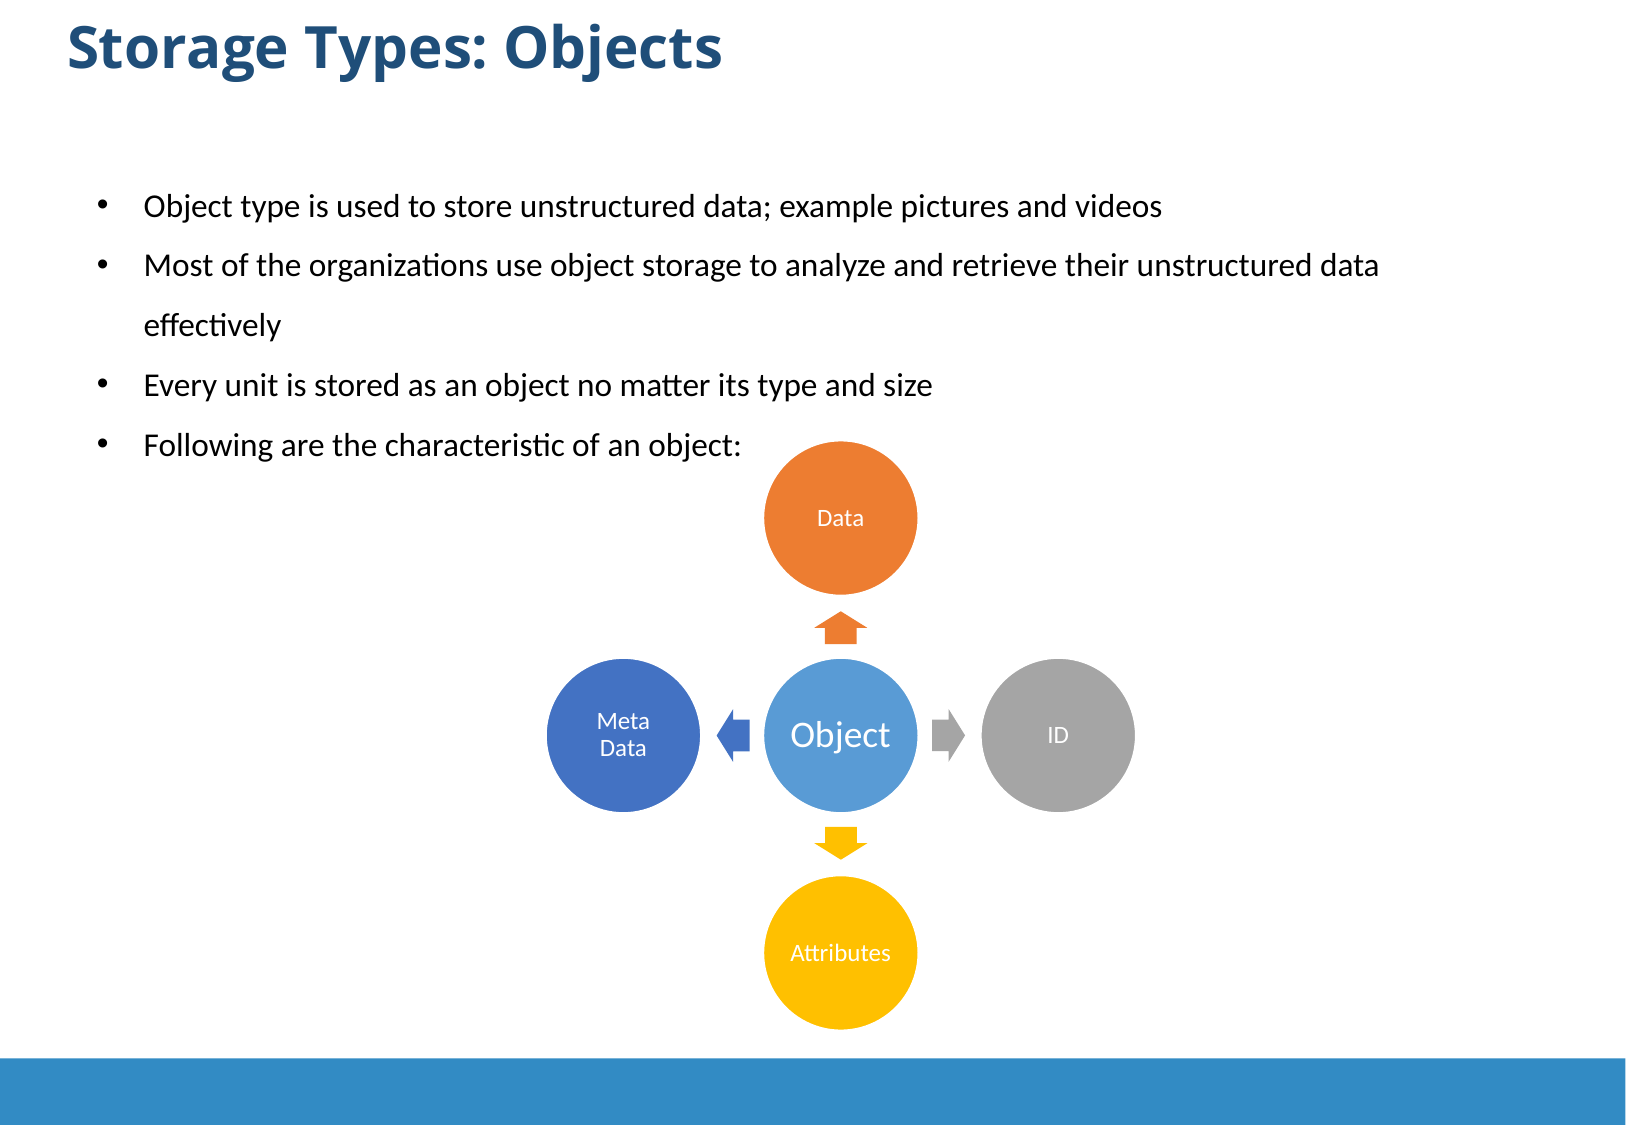

Storage Types: Objects
Object type is used to store unstructured data; example pictures and videos
Most of the organizations use object storage to analyze and retrieve their unstructured data effectively
Every unit is stored as an object no matter its type and size
Following are the characteristic of an object:

Data

Meta Data
Object
ID

Attributes